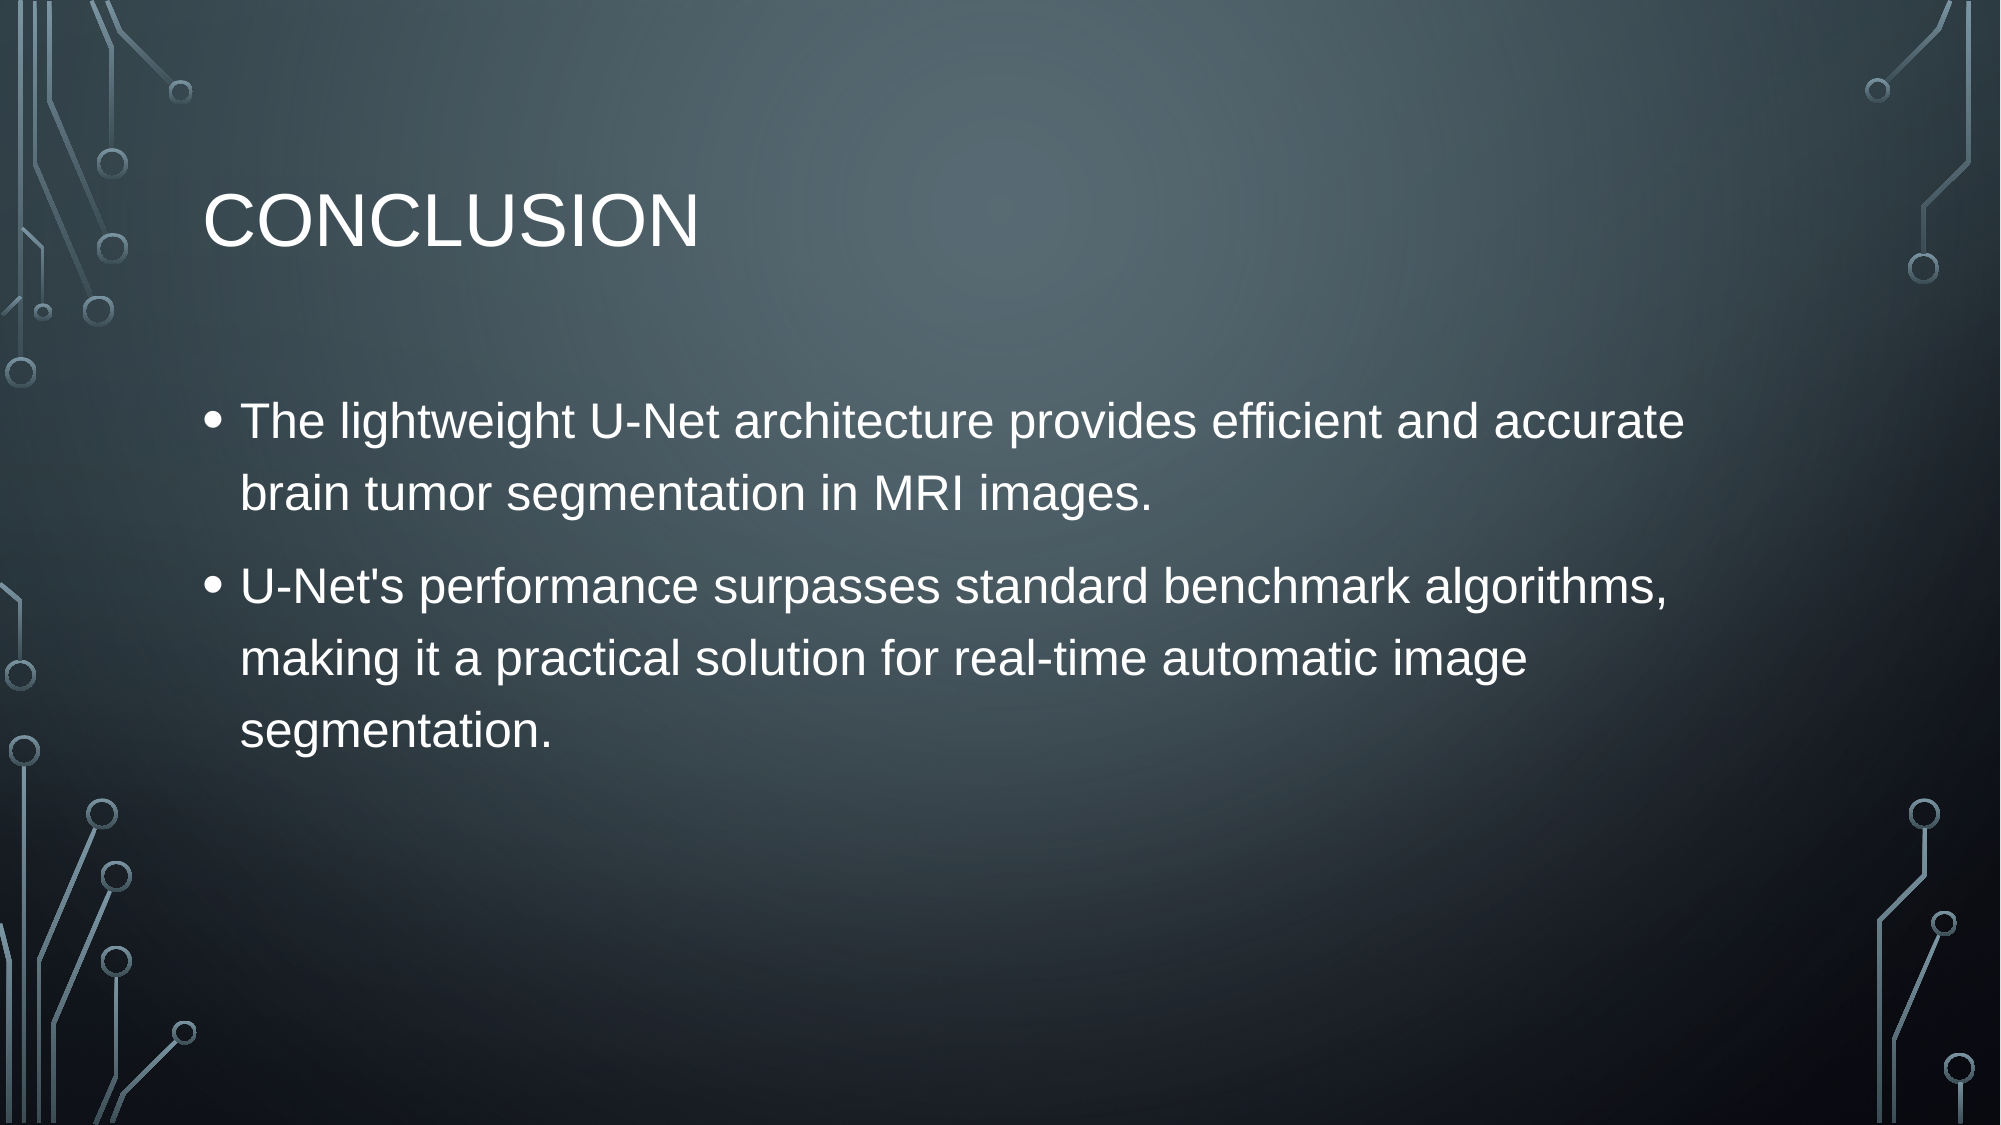

# Conclusion
The lightweight U-Net architecture provides efficient and accurate brain tumor segmentation in MRI images.
U-Net's performance surpasses standard benchmark algorithms, making it a practical solution for real-time automatic image segmentation.